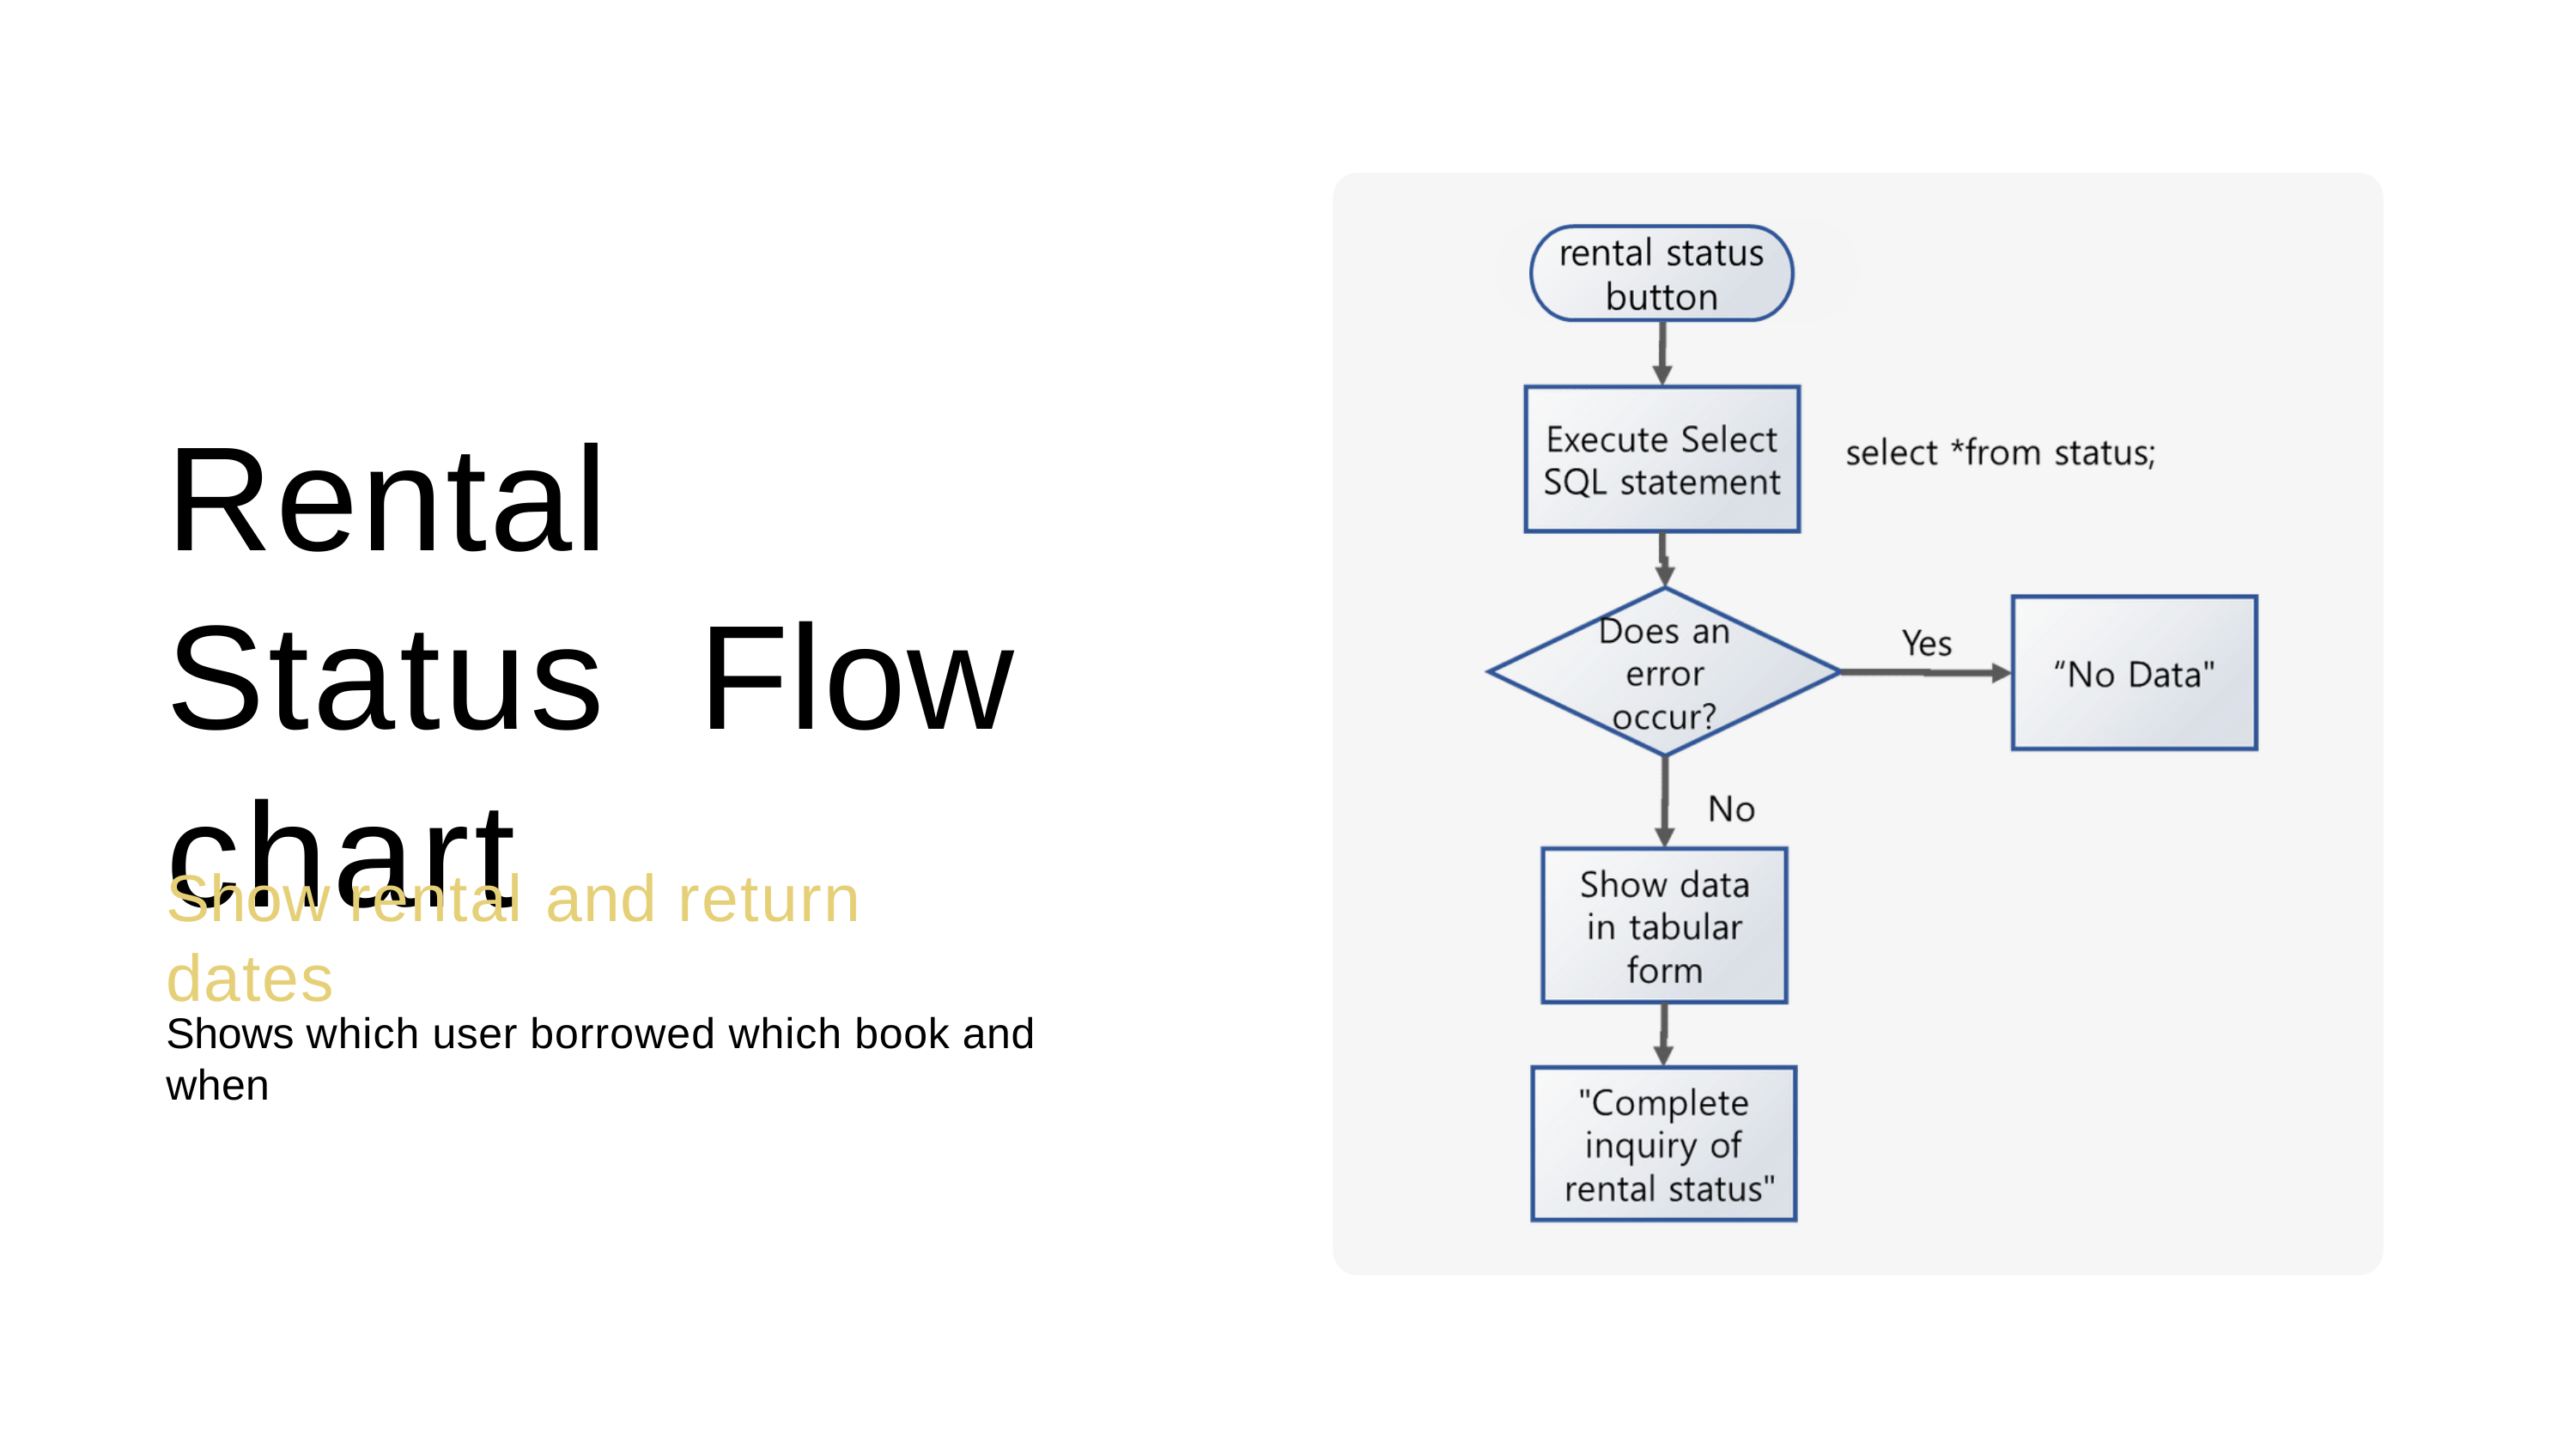

# Rental Status  Flow chart
Show rental and return dates
Shows which user borrowed which book and when